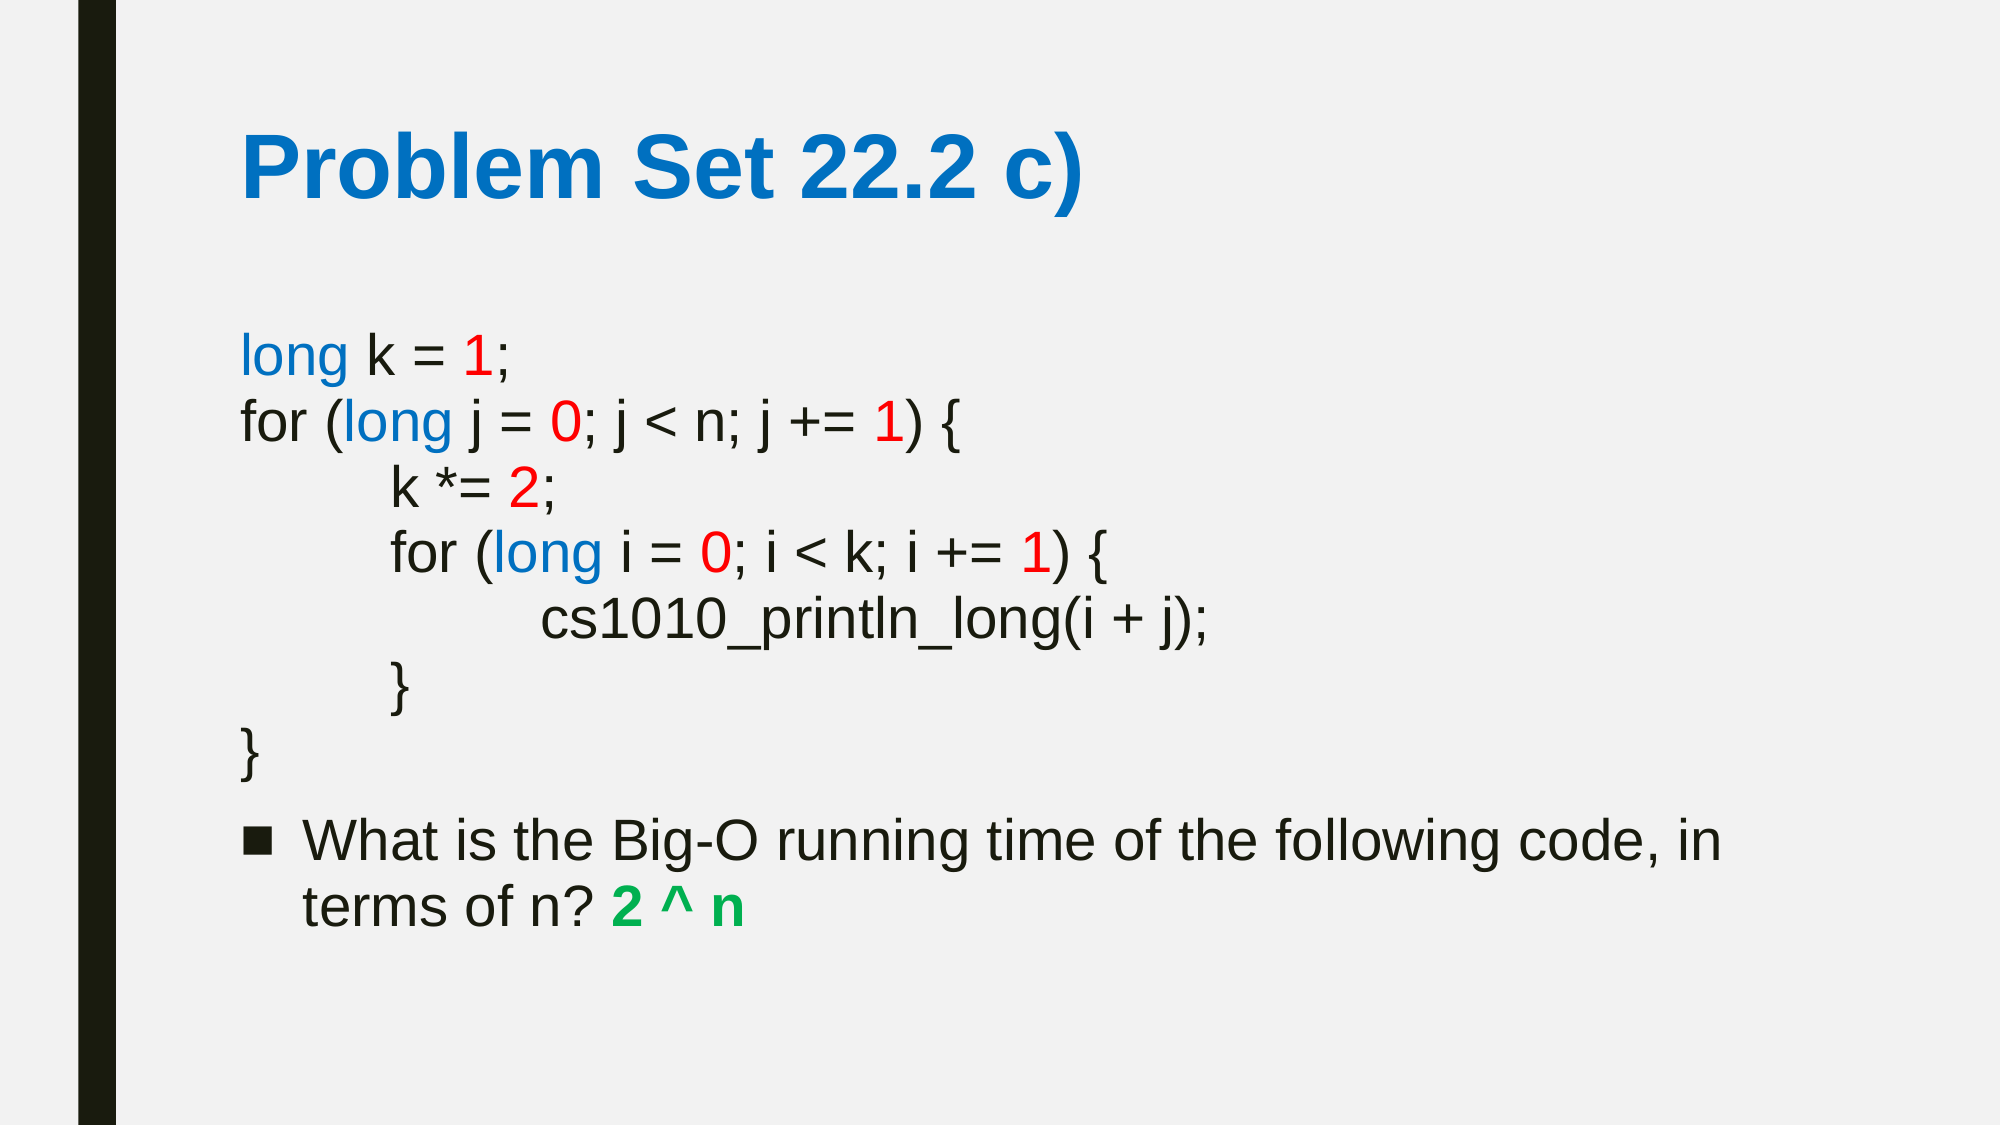

# Problem Set 22.2 c)
long k = 1;
for (long j = 0; j < n; j += 1) {
	k *= 2;
	for (long i = 0; i < k; i += 1) {
		cs1010_println_long(i + j);
	}
}
What is the Big-O running time of the following code, in terms of n? 2 ^ n